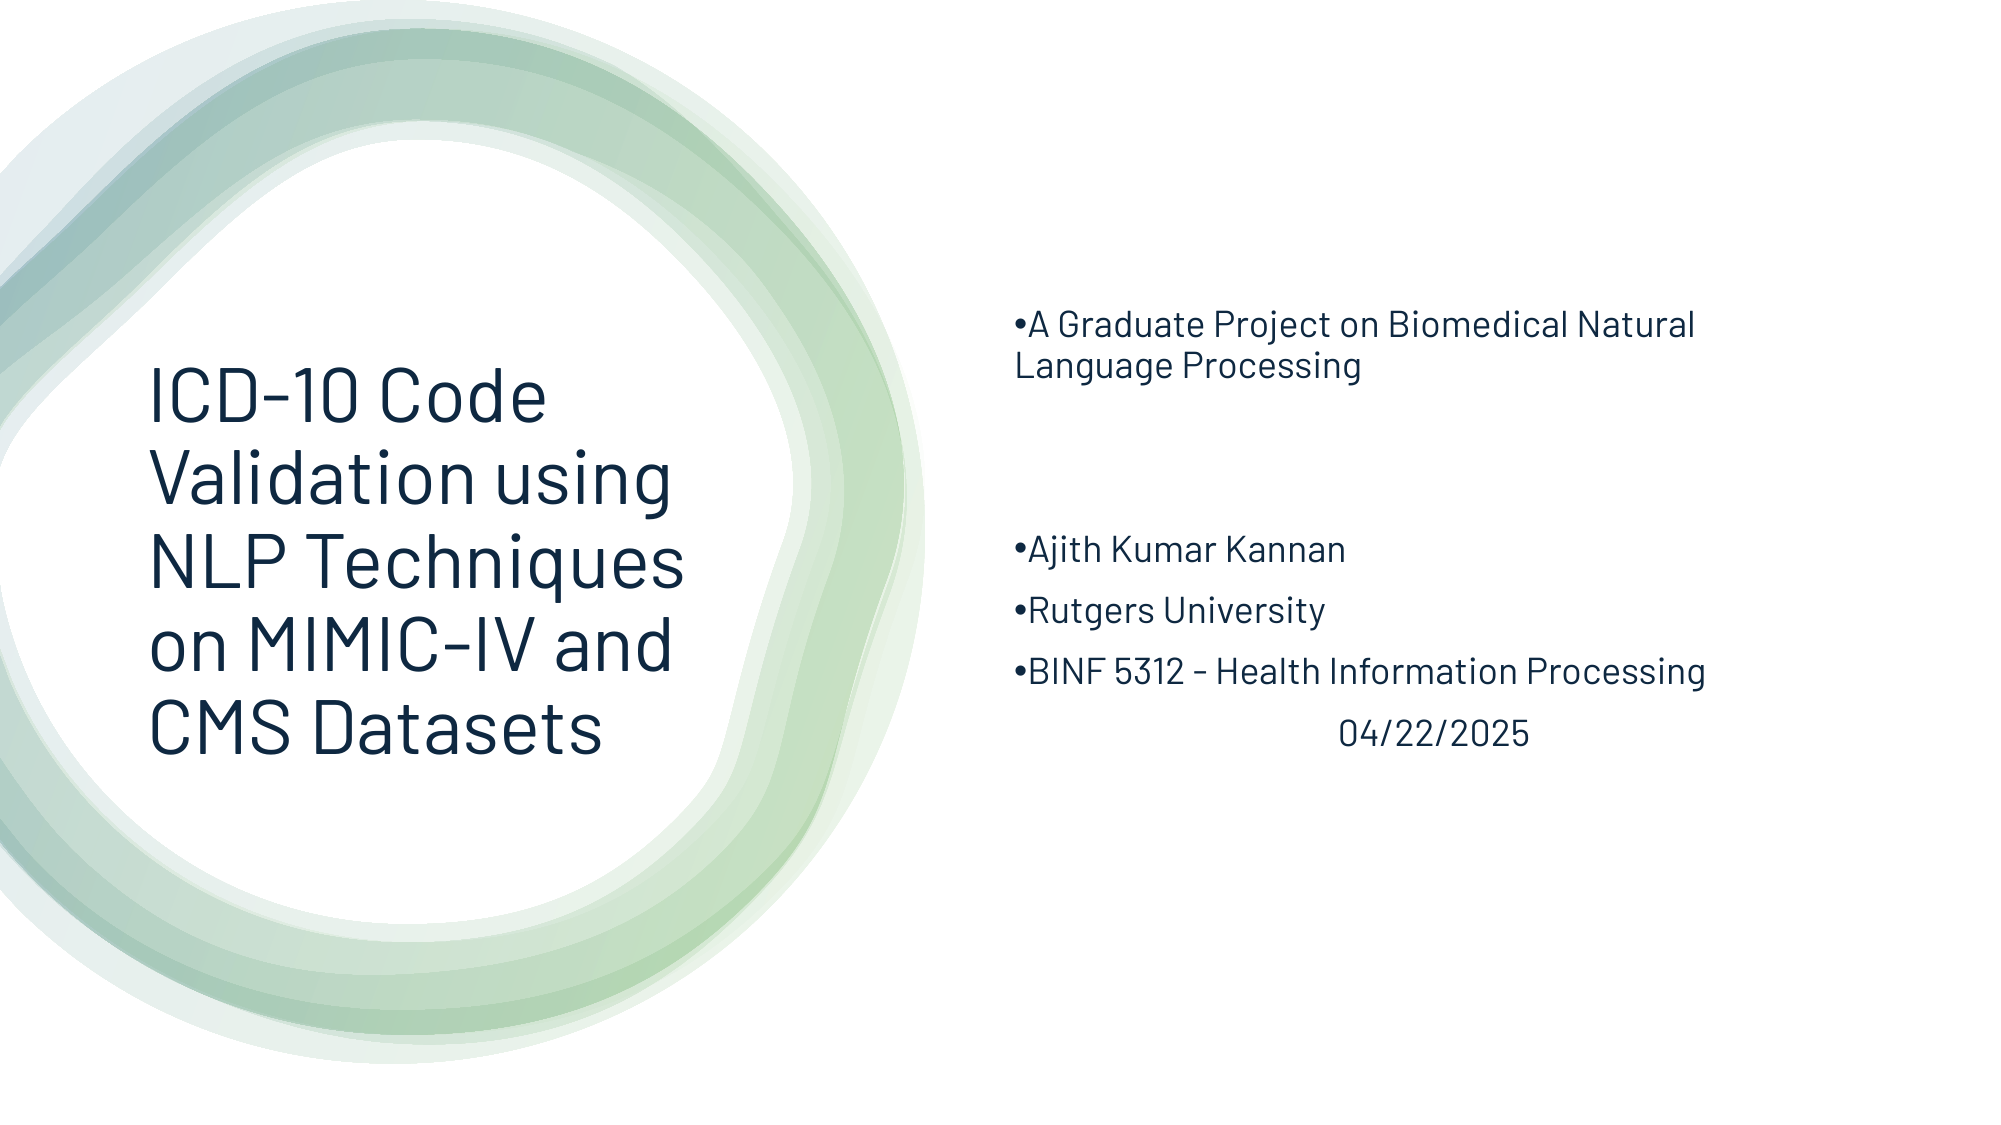

A Graduate Project on Biomedical Natural Language Processing

Ajith Kumar Kannan
Rutgers University
BINF 5312 - Health Information Processing
04/22/2025

# ICD-10 Code Validation using NLP Techniques on MIMIC-IV and CMS Datasets